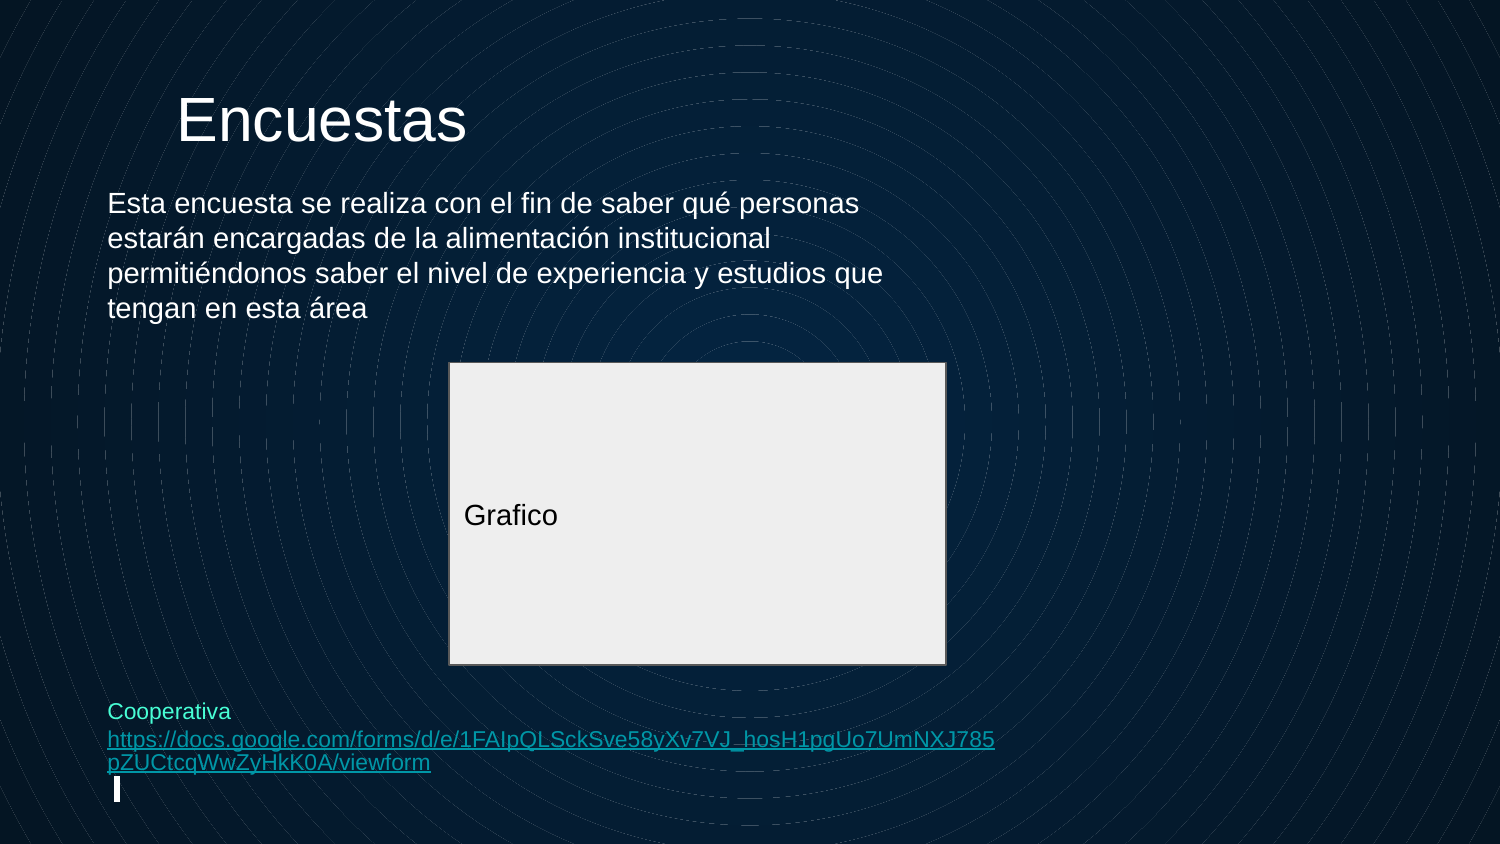

Encuestas
Esta encuesta se realiza con el fin de saber qué personas estarán encargadas de la alimentación institucional permitiéndonos saber el nivel de experiencia y estudios que tengan en esta área
Grafico
Cooperativa
https://docs.google.com/forms/d/e/1FAIpQLSckSve58yXv7VJ_hosH1pgUo7UmNXJ785pZUCtcqWwZyHkK0A/viewform